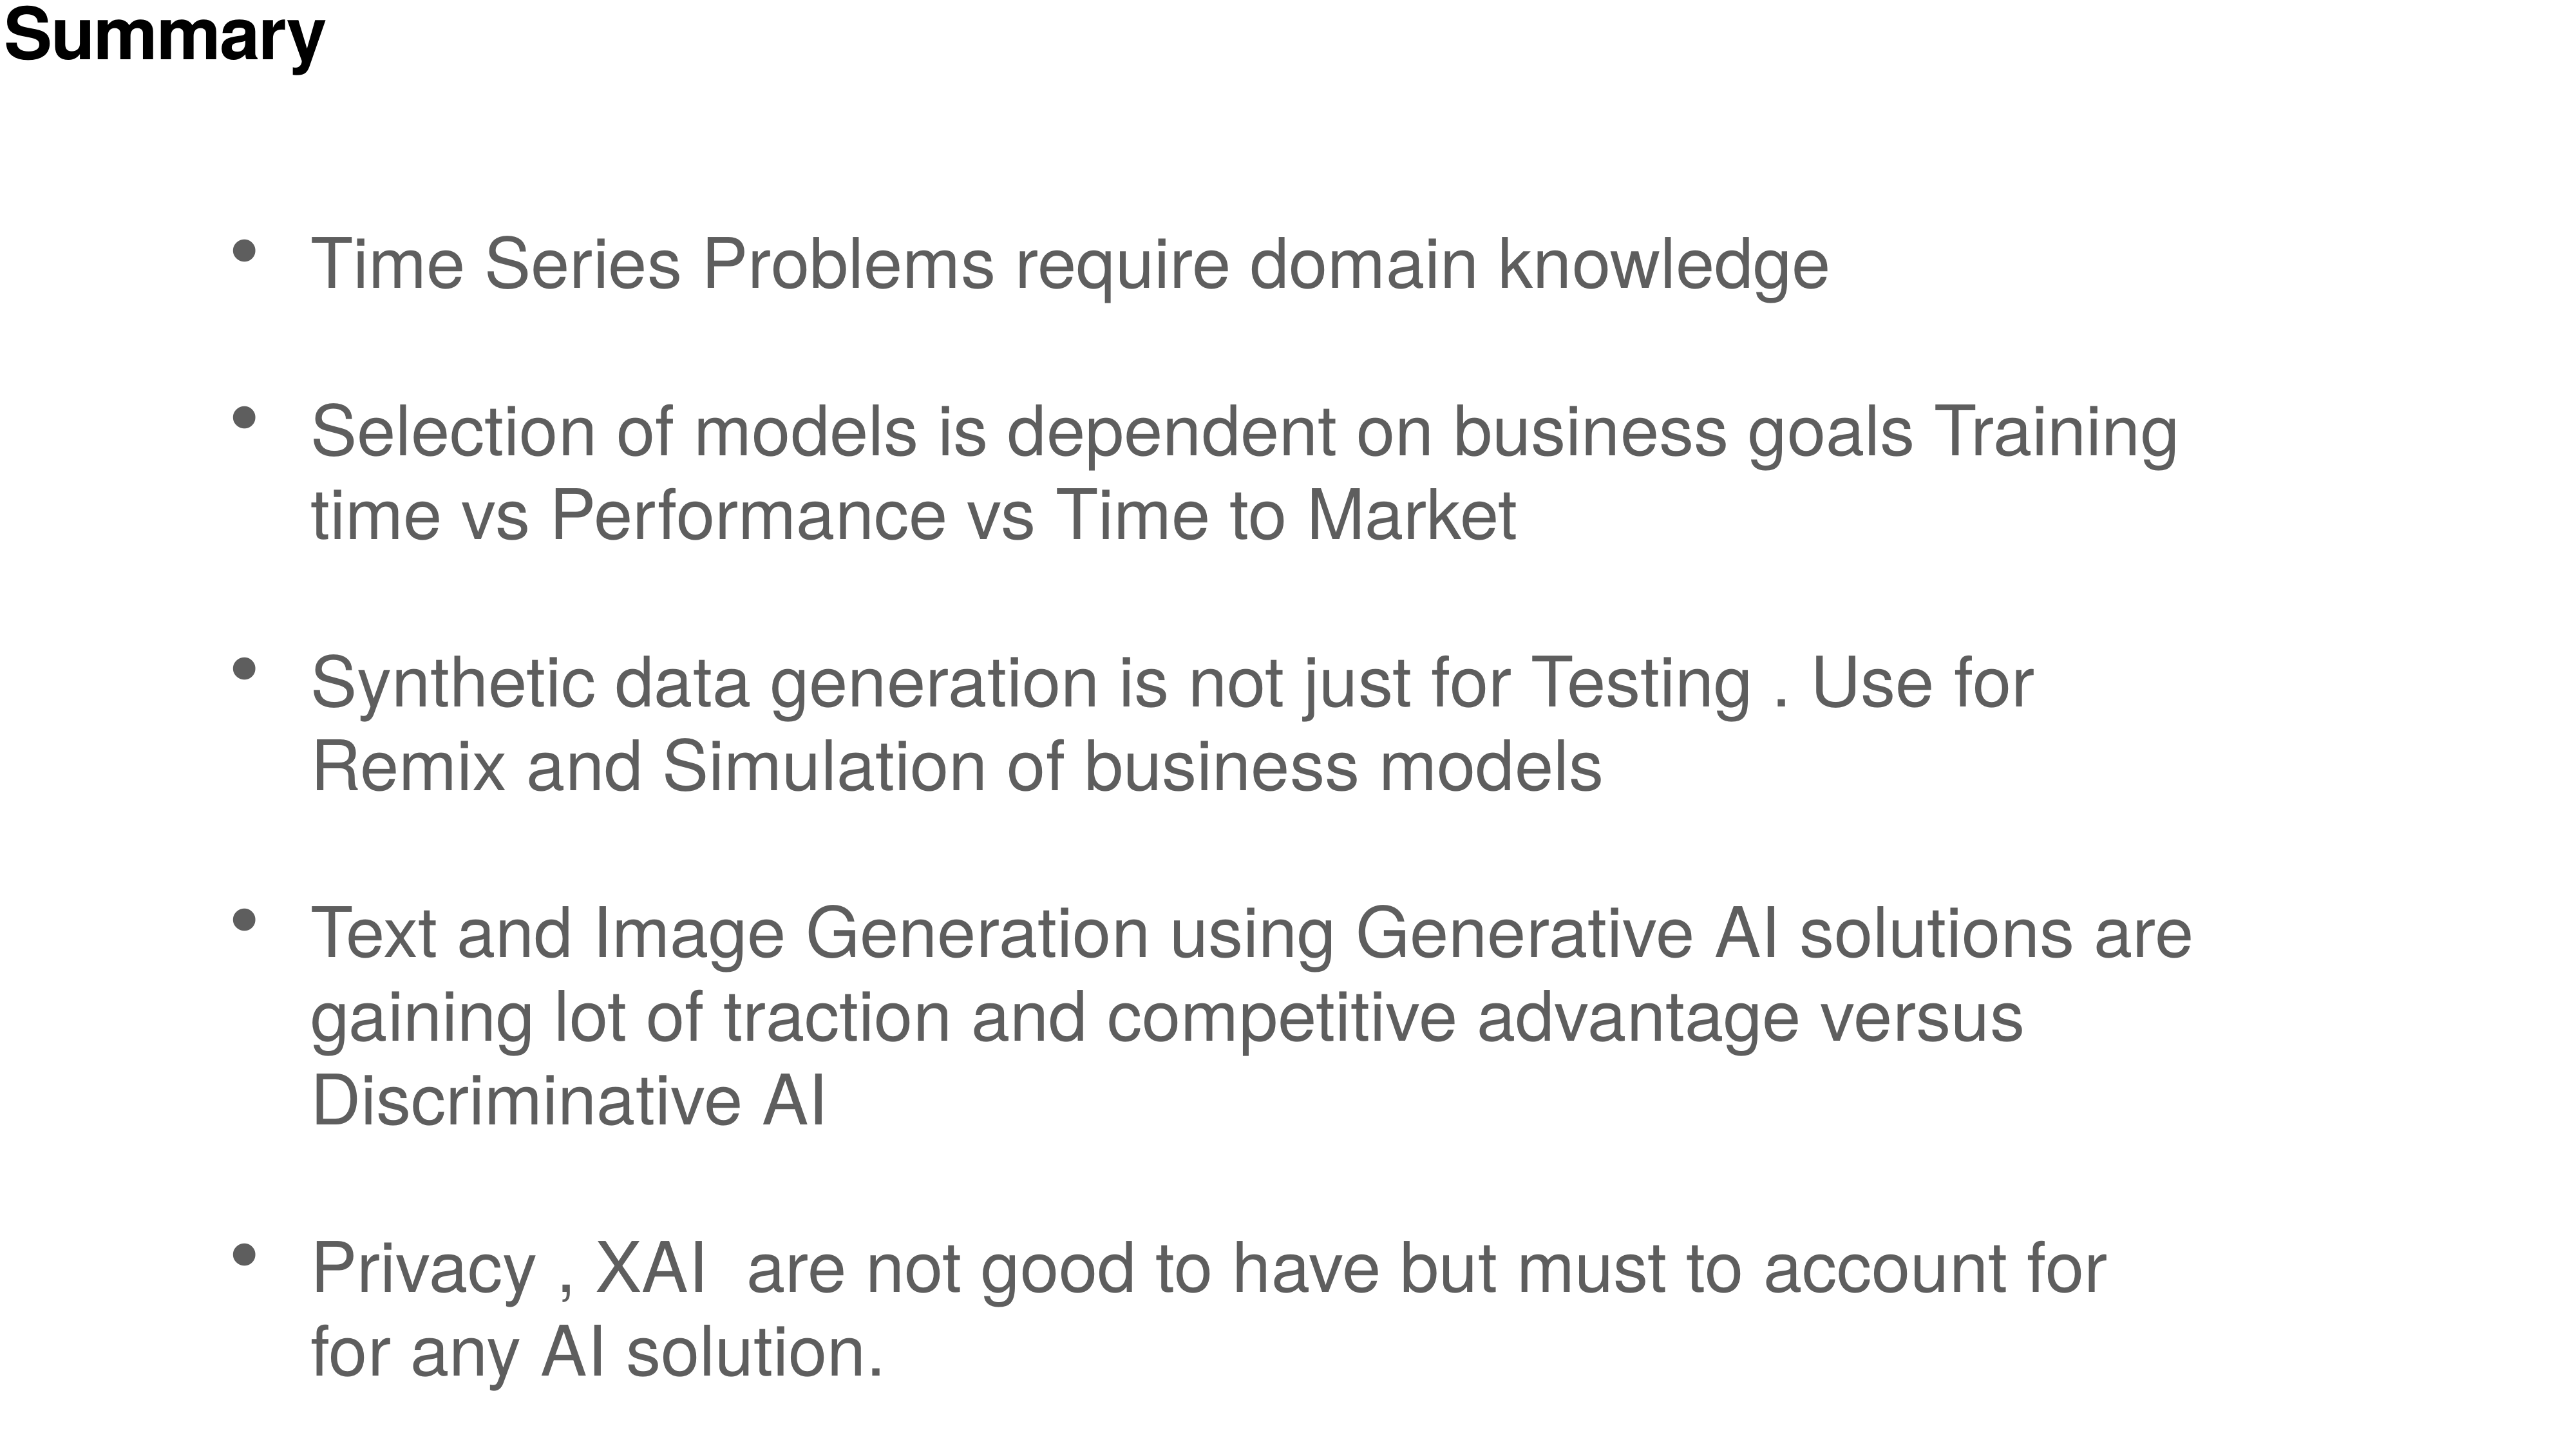

Summary
Time Series Problems require domain knowledge

Selection of models is dependent on business goals Training time vs Performance vs Time to Market

Synthetic data generation is not just for Testing . Use for Remix and Simulation of business models

Text and Image Generation using Generative AI solutions are gaining lot of traction and competitive advantage versus Discriminative AI

Privacy , XAI  are not good to have but must to account for for any AI solution.